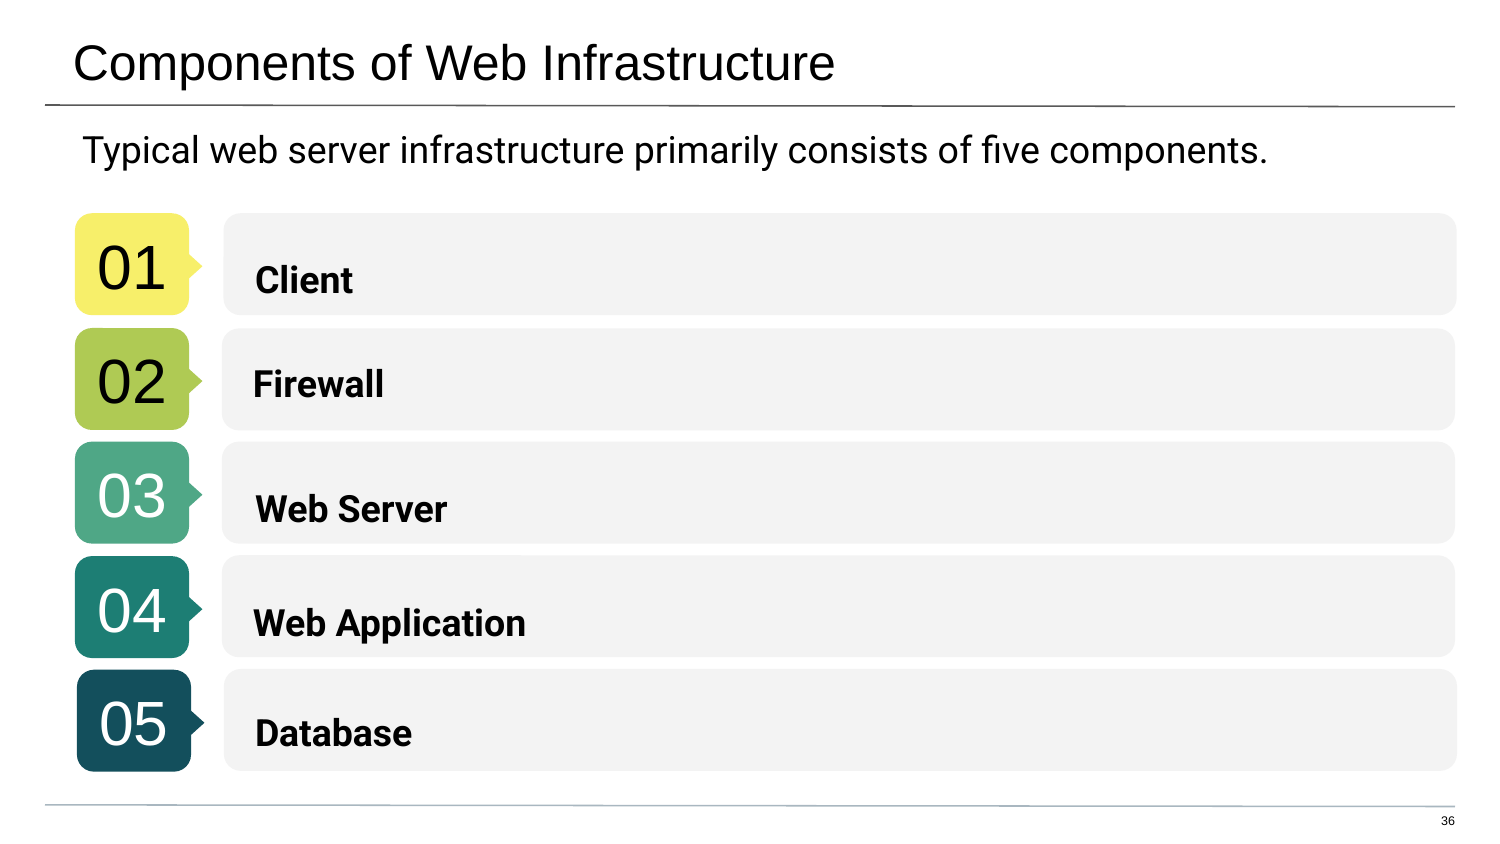

# Components of Web Infrastructure
 Typical web server infrastructure primarily consists of five components.

Client
Firewall
Web Server
Web Application
Database
36